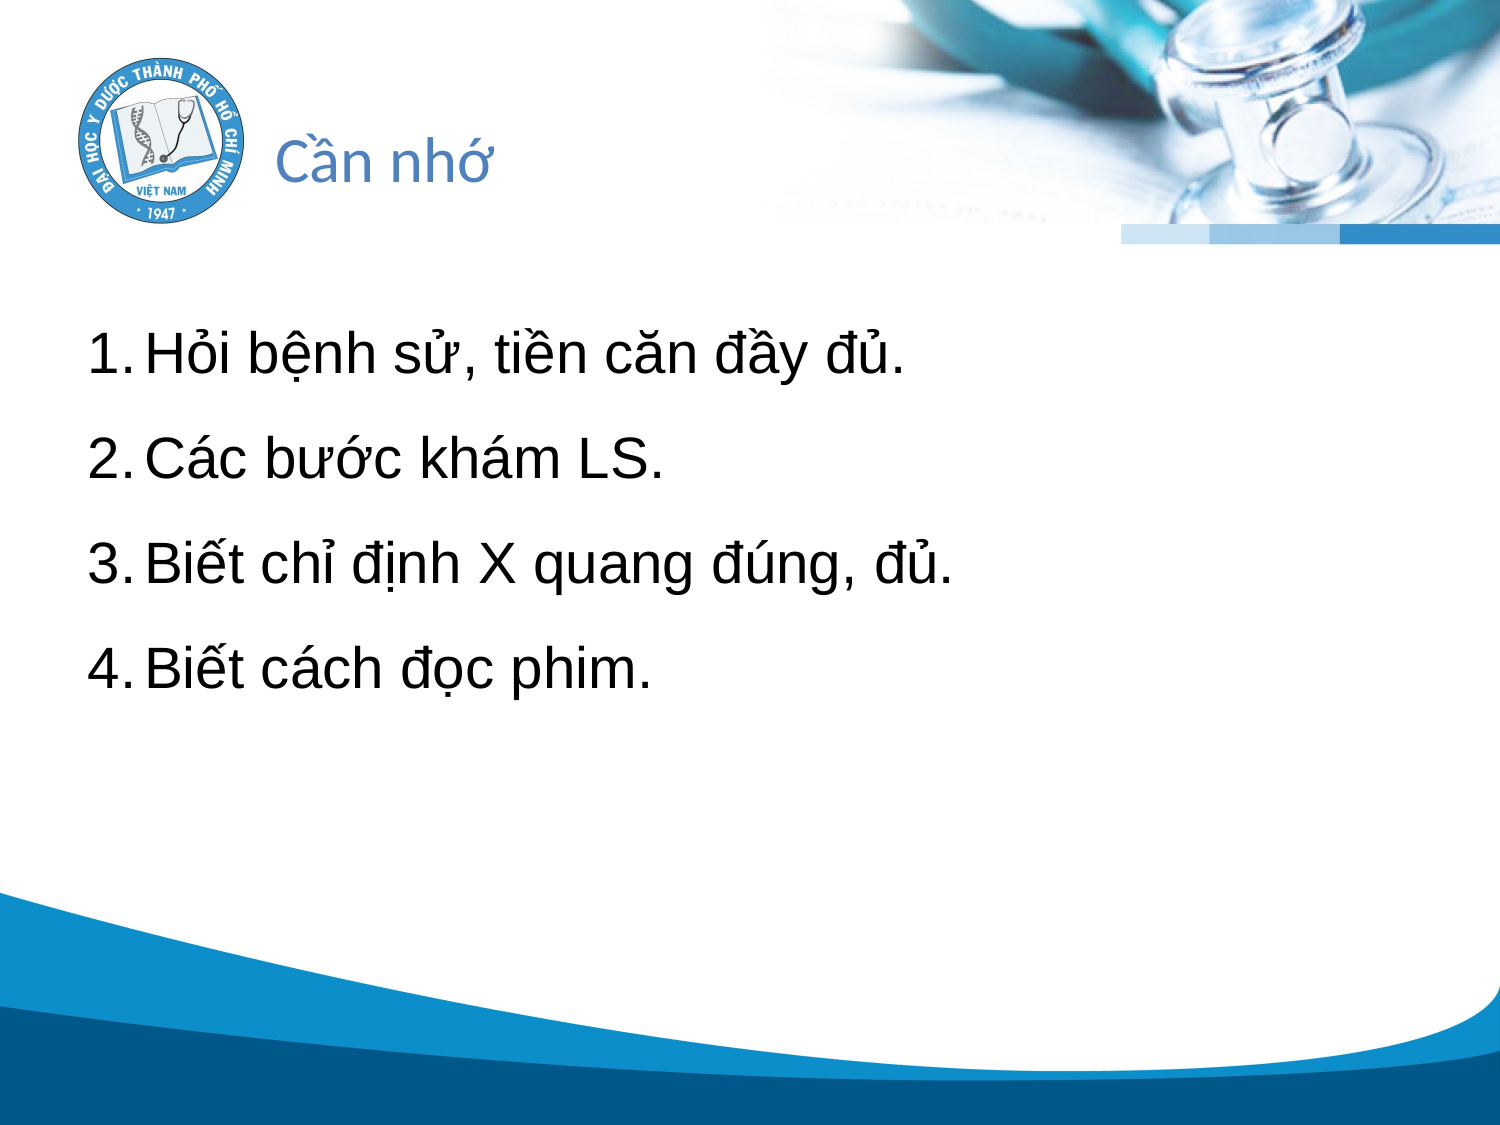

# Cần nhớ
Hỏi bệnh sử, tiền căn đầy đủ.
Các bước khám LS.
Biết chỉ định X quang đúng, đủ.
Biết cách đọc phim.